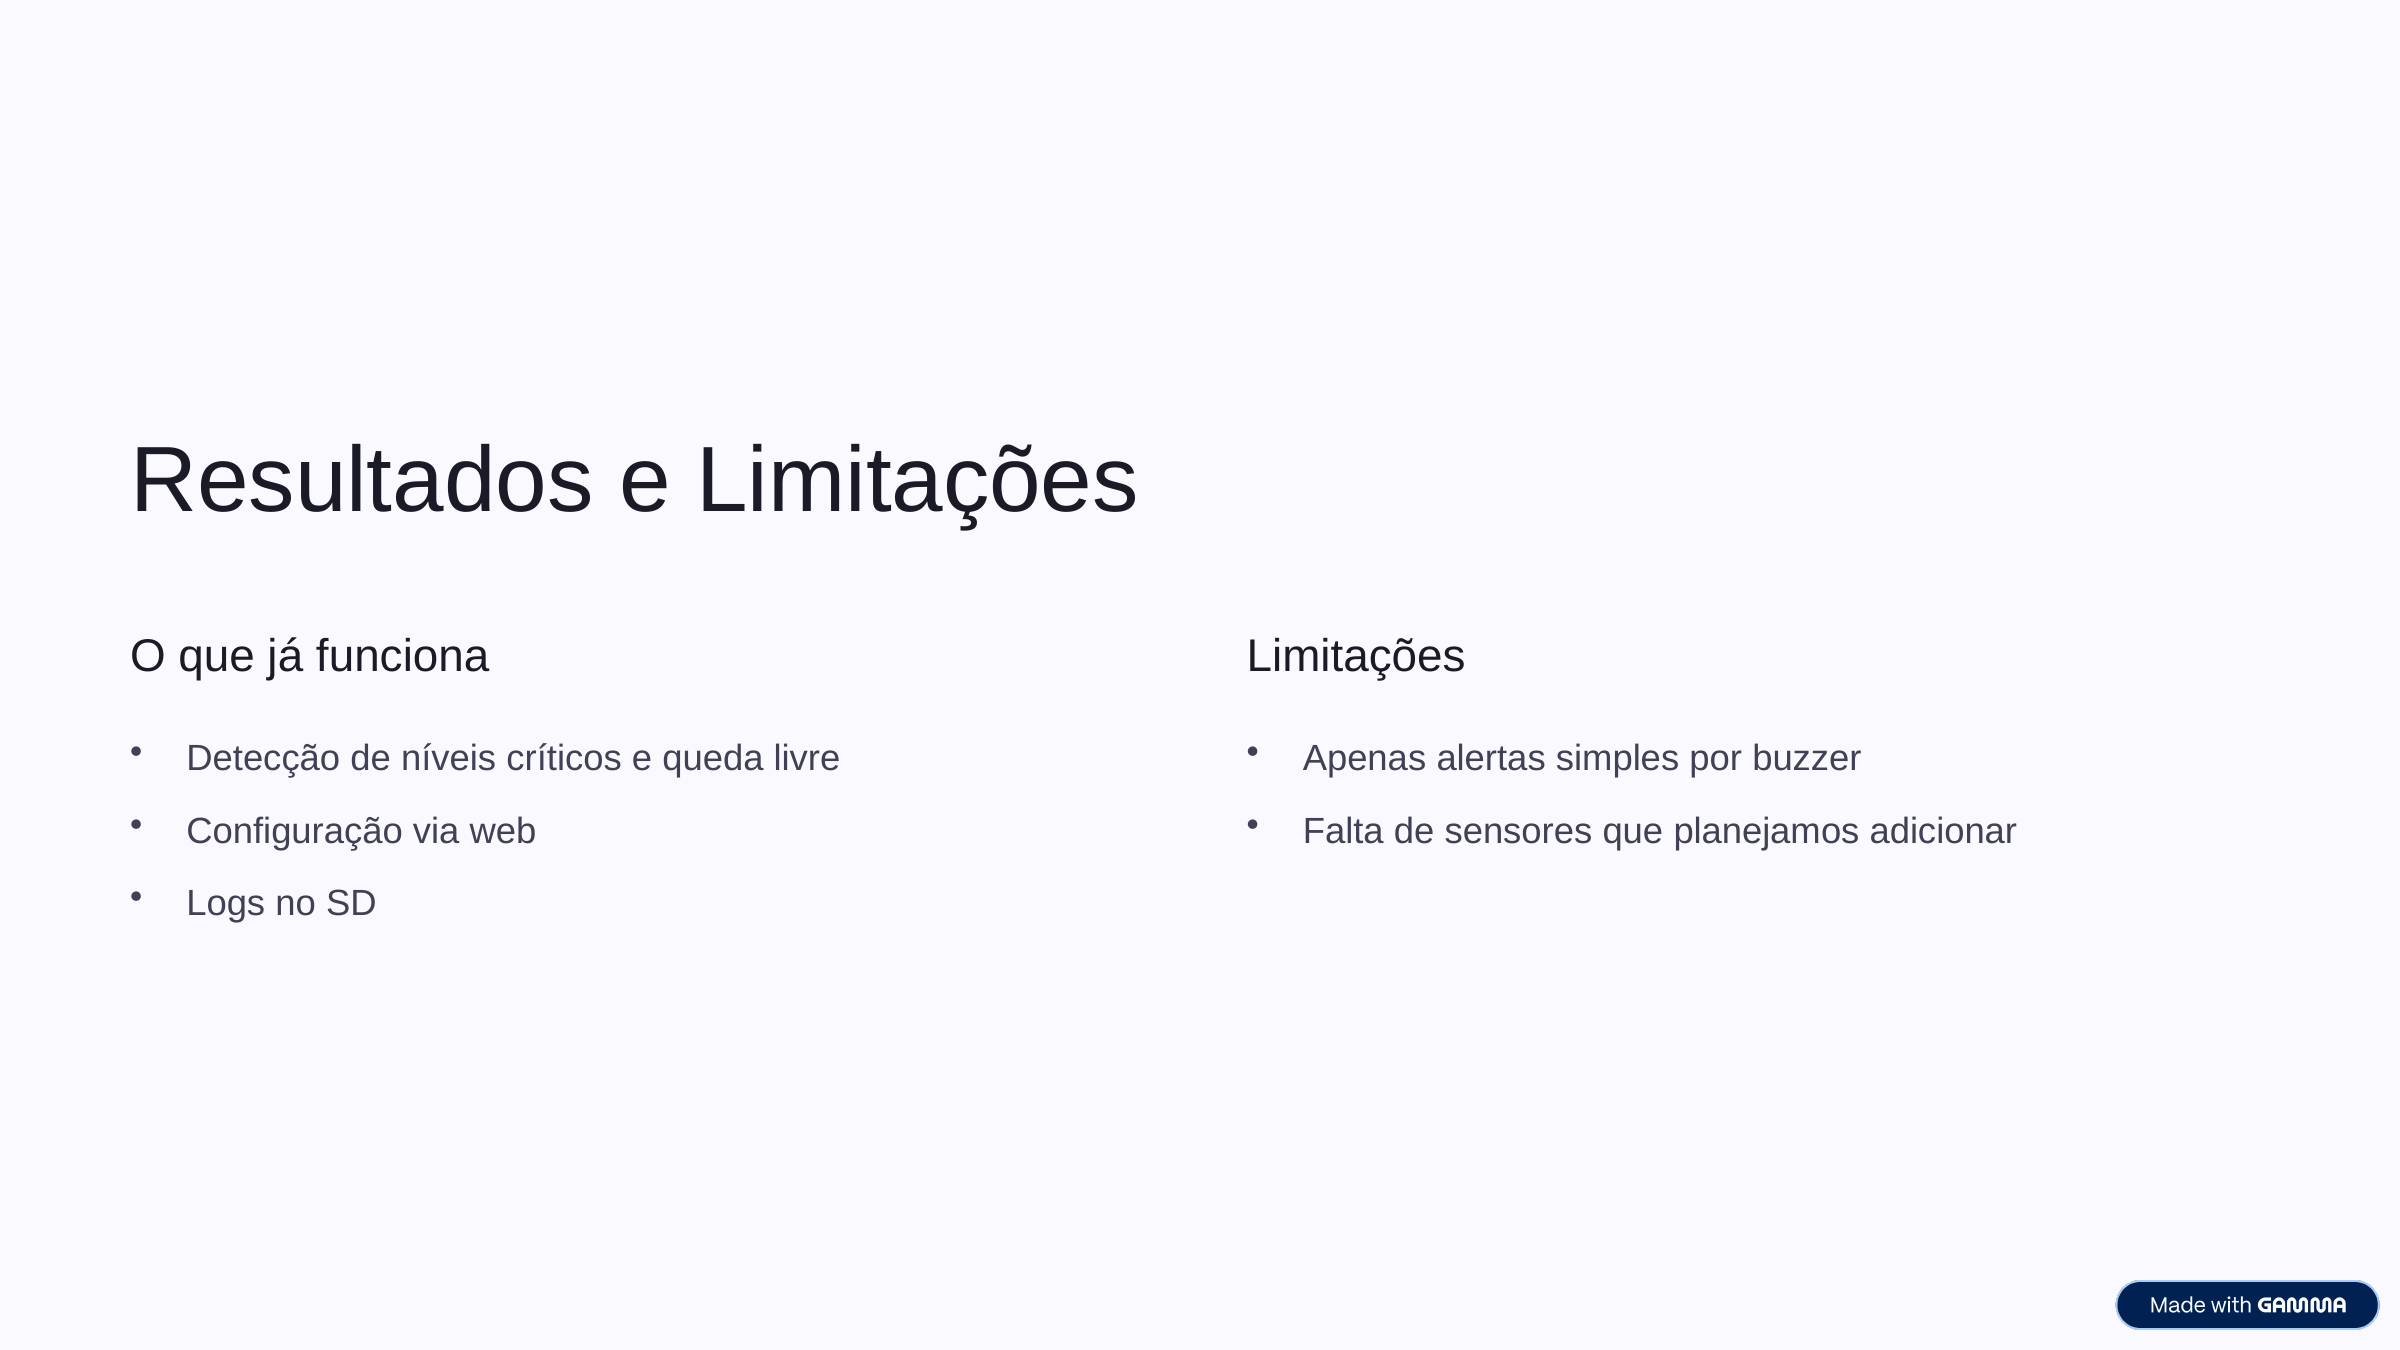

Resultados e Limitações
O que já funciona
Limitações
Detecção de níveis críticos e queda livre
Apenas alertas simples por buzzer
Configuração via web
Falta de sensores que planejamos adicionar
Logs no SD